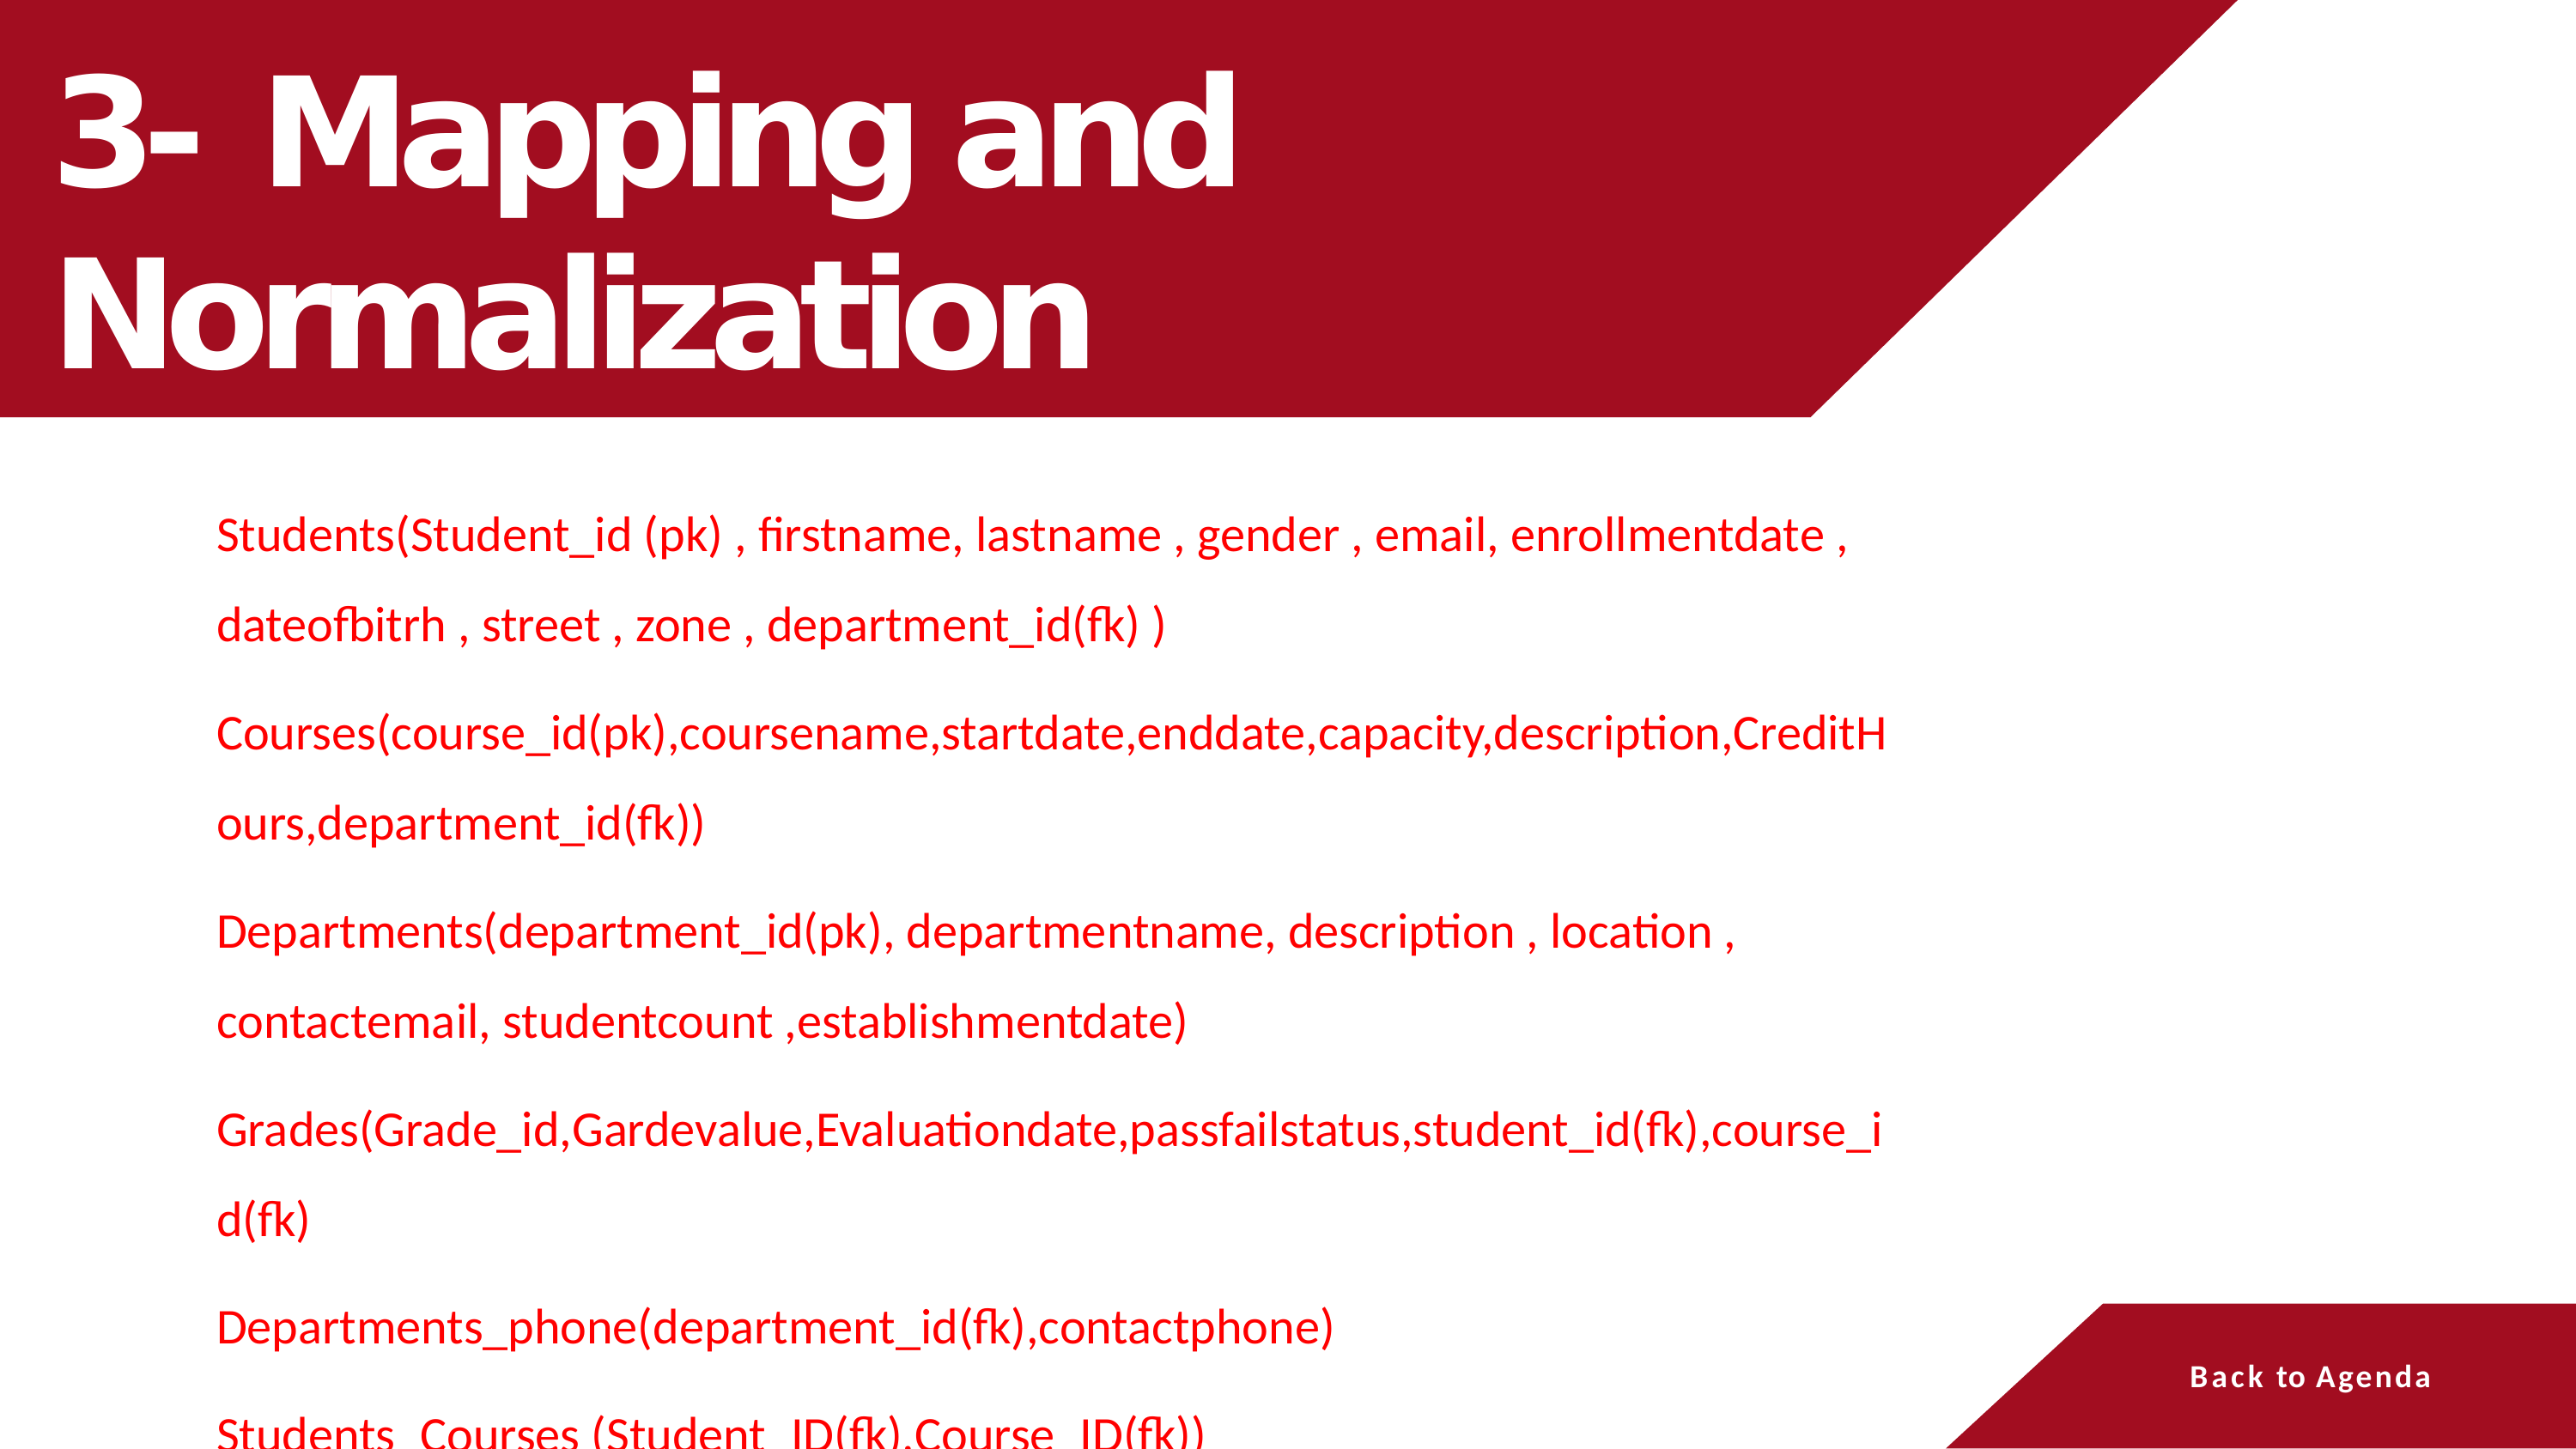

# 3- Mapping and Normalization
Students(Student_id (pk) , firstname, lastname , gender , email, enrollmentdate , dateofbitrh , street , zone , department_id(fk) )
Courses(course_id(pk),coursename,startdate,enddate,capacity,description,CreditHours,department_id(fk))
Departments(department_id(pk), departmentname, description , location , contactemail, studentcount ,establishmentdate)
Grades(Grade_id,Gardevalue,Evaluationdate,passfailstatus,student_id(fk),course_id(fk)
Departments_phone(department_id(fk),contactphone)
Students_Courses (Student_ID(fk),Course_ID(fk))

Back to Agenda